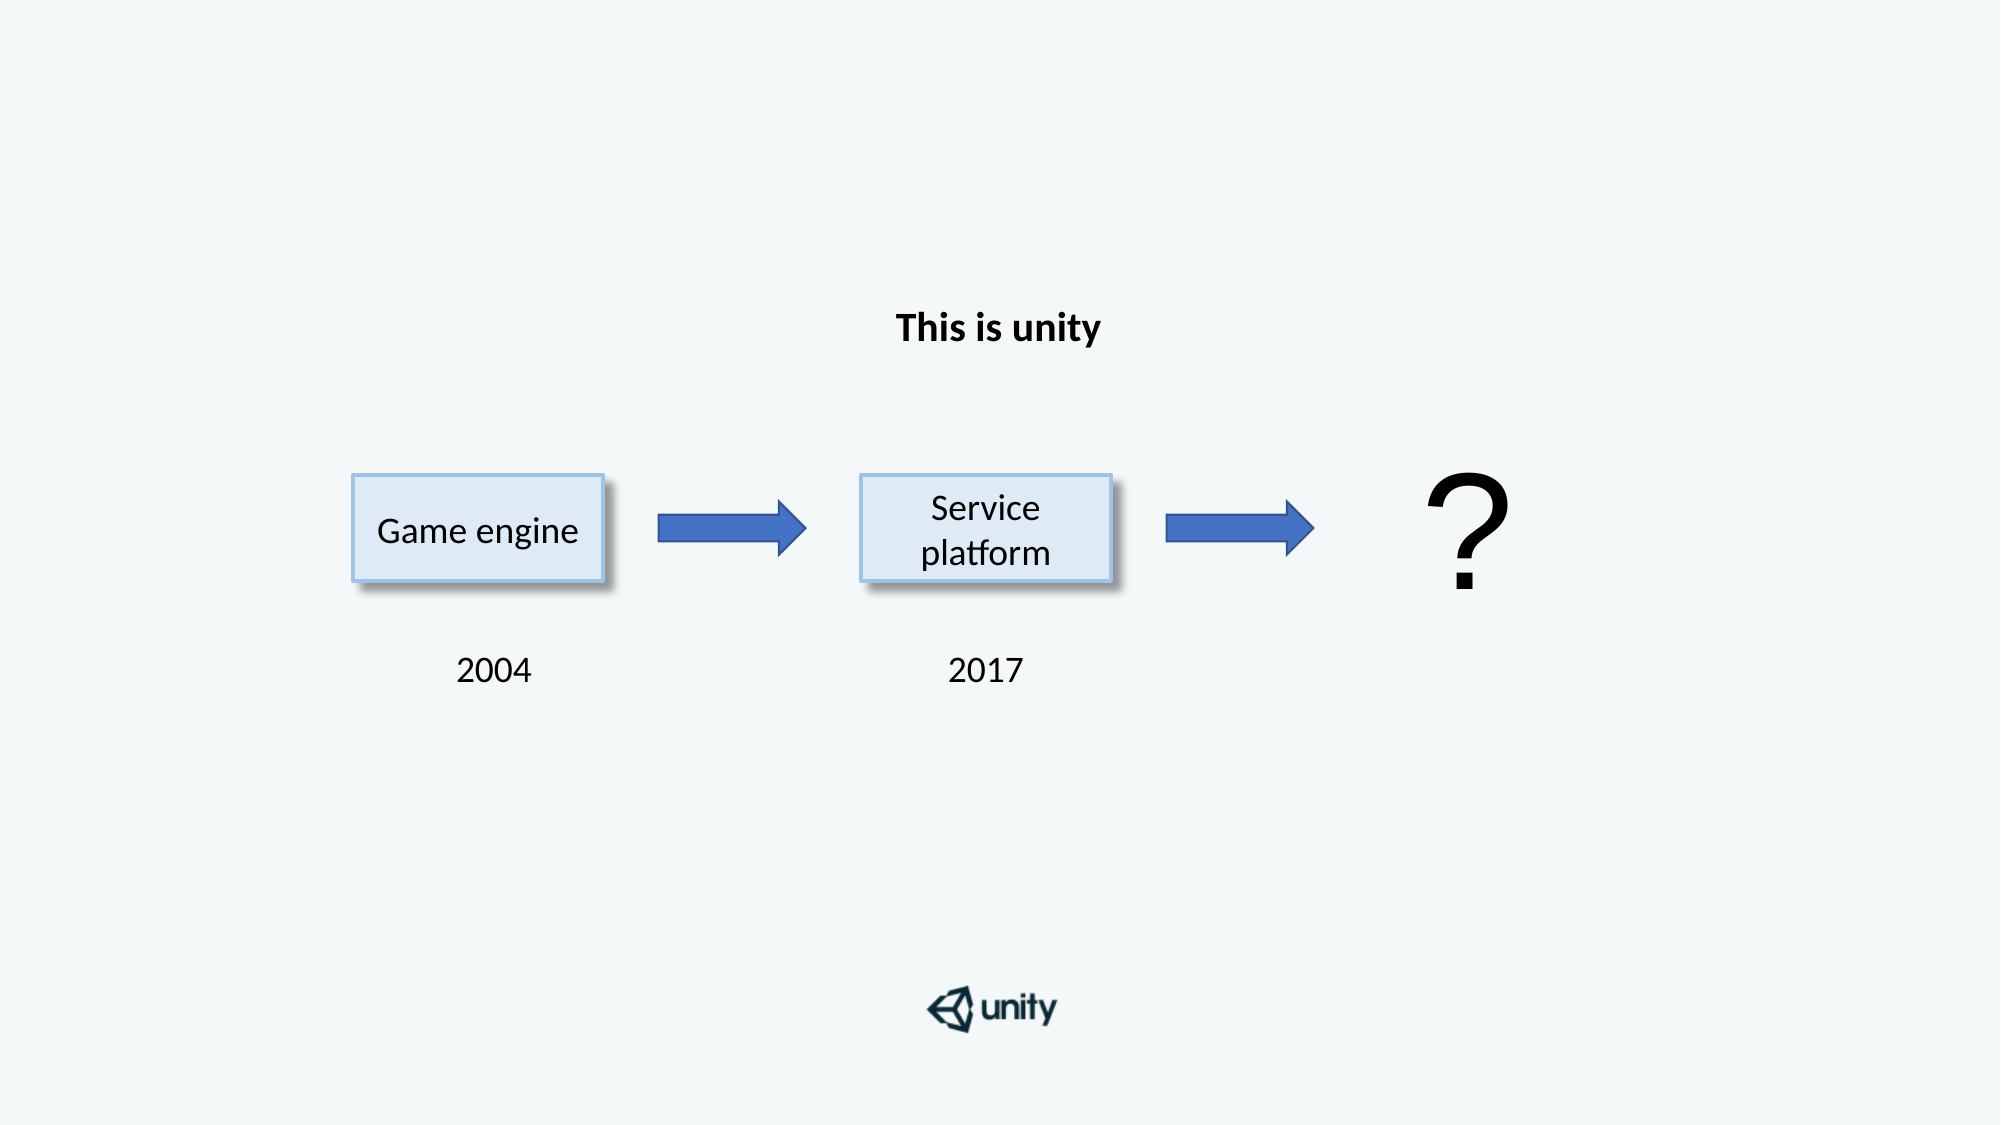

This is unity
?
Game engine
Service platform

2004
2017